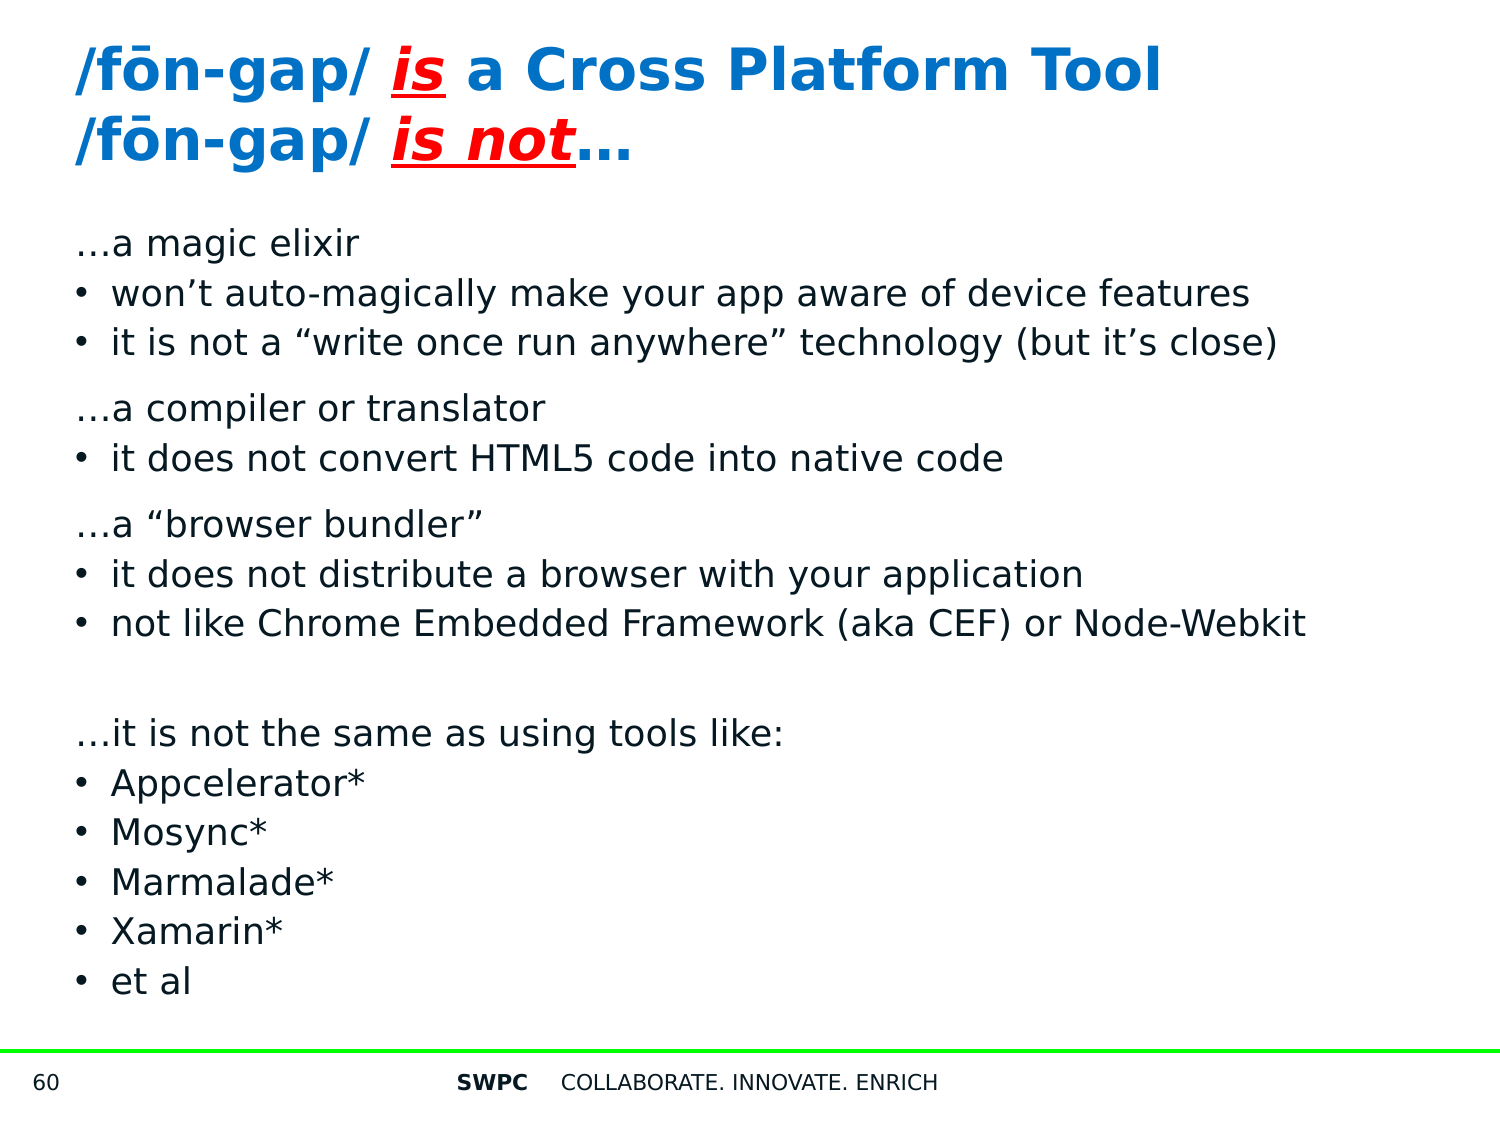

# /fōn-gap/ is a Cross Platform Tool /fōn-gap/ is not…
…a magic elixir
won’t auto-magically make your app aware of device features
it is not a “write once run anywhere” technology (but it’s close)
…a compiler or translator
it does not convert HTML5 code into native code
…a “browser bundler”
it does not distribute a browser with your application
not like Chrome Embedded Framework (aka CEF) or Node-Webkit
…it is not the same as using tools like:
Appcelerator*
Mosync*
Marmalade*
Xamarin*
et al
SWPC
COLLABORATE. INNOVATE. ENRICH
60